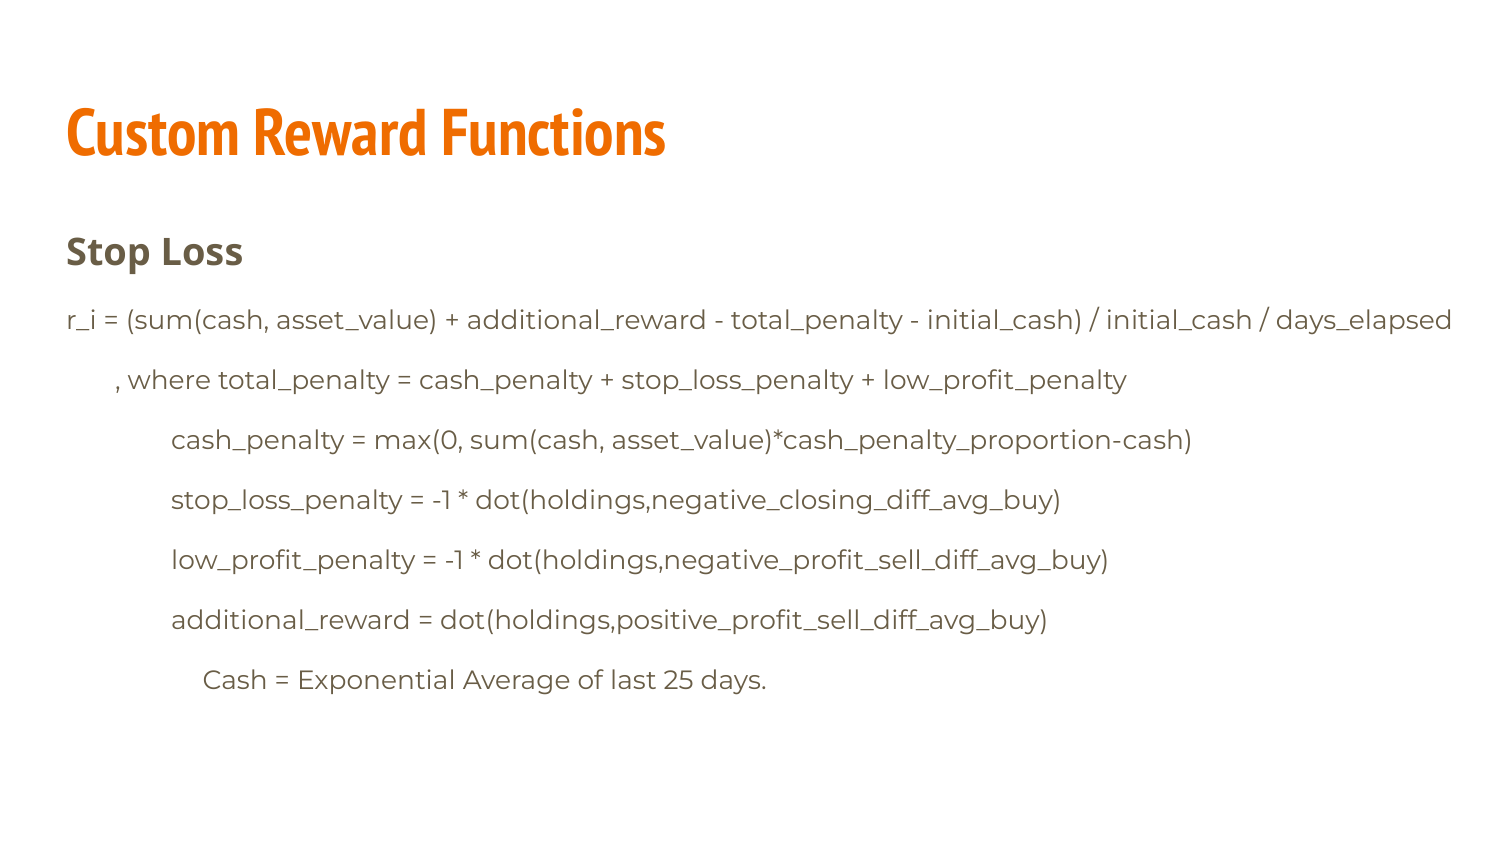

# Custom Reward Functions
Stop Loss
r_i = (sum(cash, asset_value) + additional_reward - total_penalty - initial_cash) / initial_cash / days_elapsed
       , where total_penalty = cash_penalty + stop_loss_penalty + low_profit_penalty
               cash_penalty = max(0, sum(cash, asset_value)*cash_penalty_proportion-cash)
               stop_loss_penalty = -1 * dot(holdings,negative_closing_diff_avg_buy)
               low_profit_penalty = -1 * dot(holdings,negative_profit_sell_diff_avg_buy)
               additional_reward = dot(holdings,positive_profit_sell_diff_avg_buy)
	Cash = Exponential Average of last 25 days.